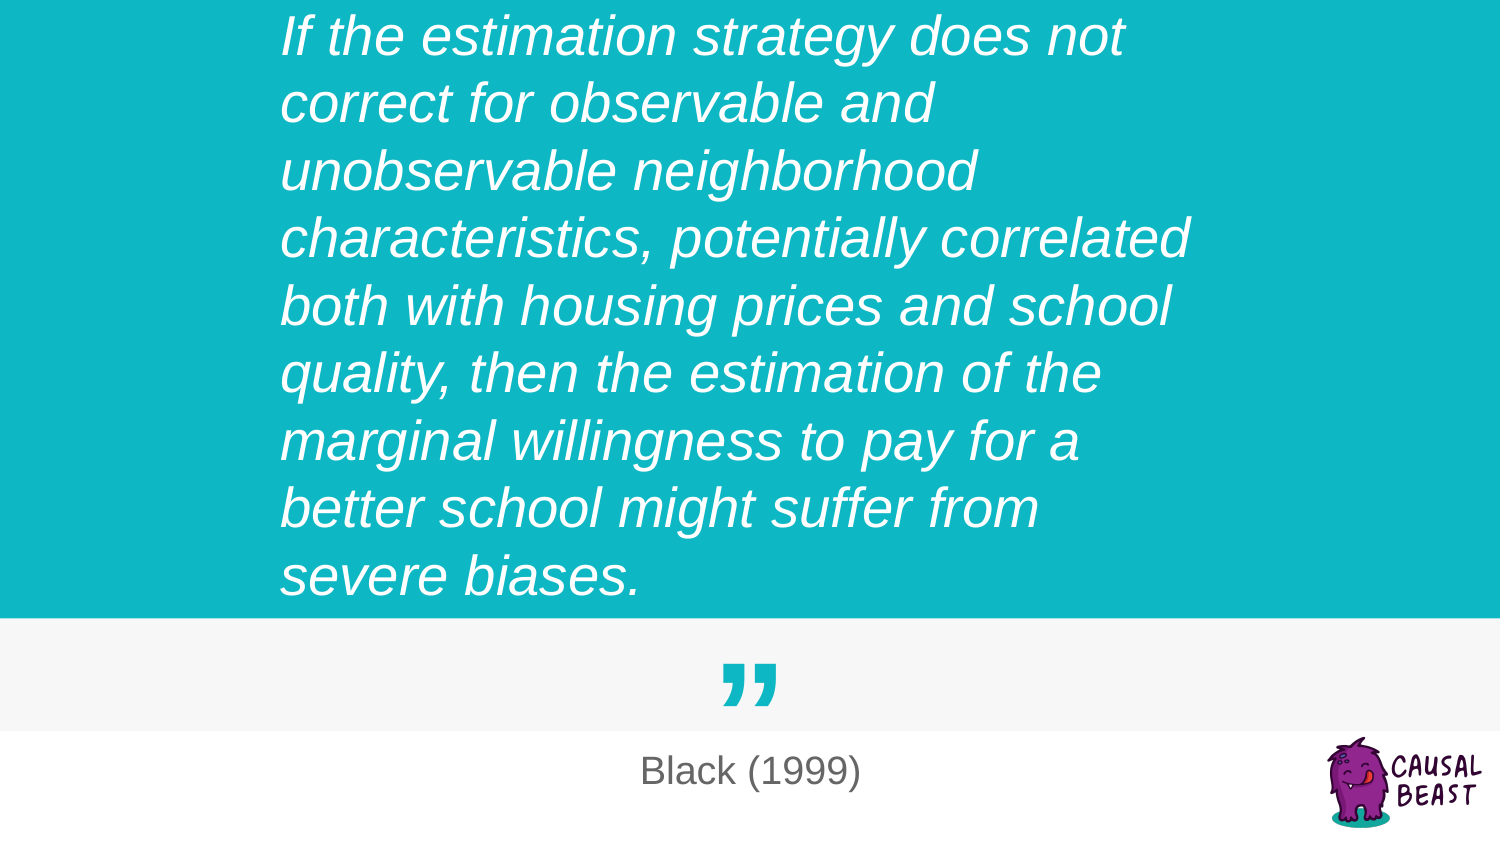

If the estimation strategy does not correct for observable and unobservable neighborhood characteristics, potentially correlated both with housing prices and school quality, then the estimation of the marginal willingness to pay for a better school might suffer from severe biases.

78
Black (1999)